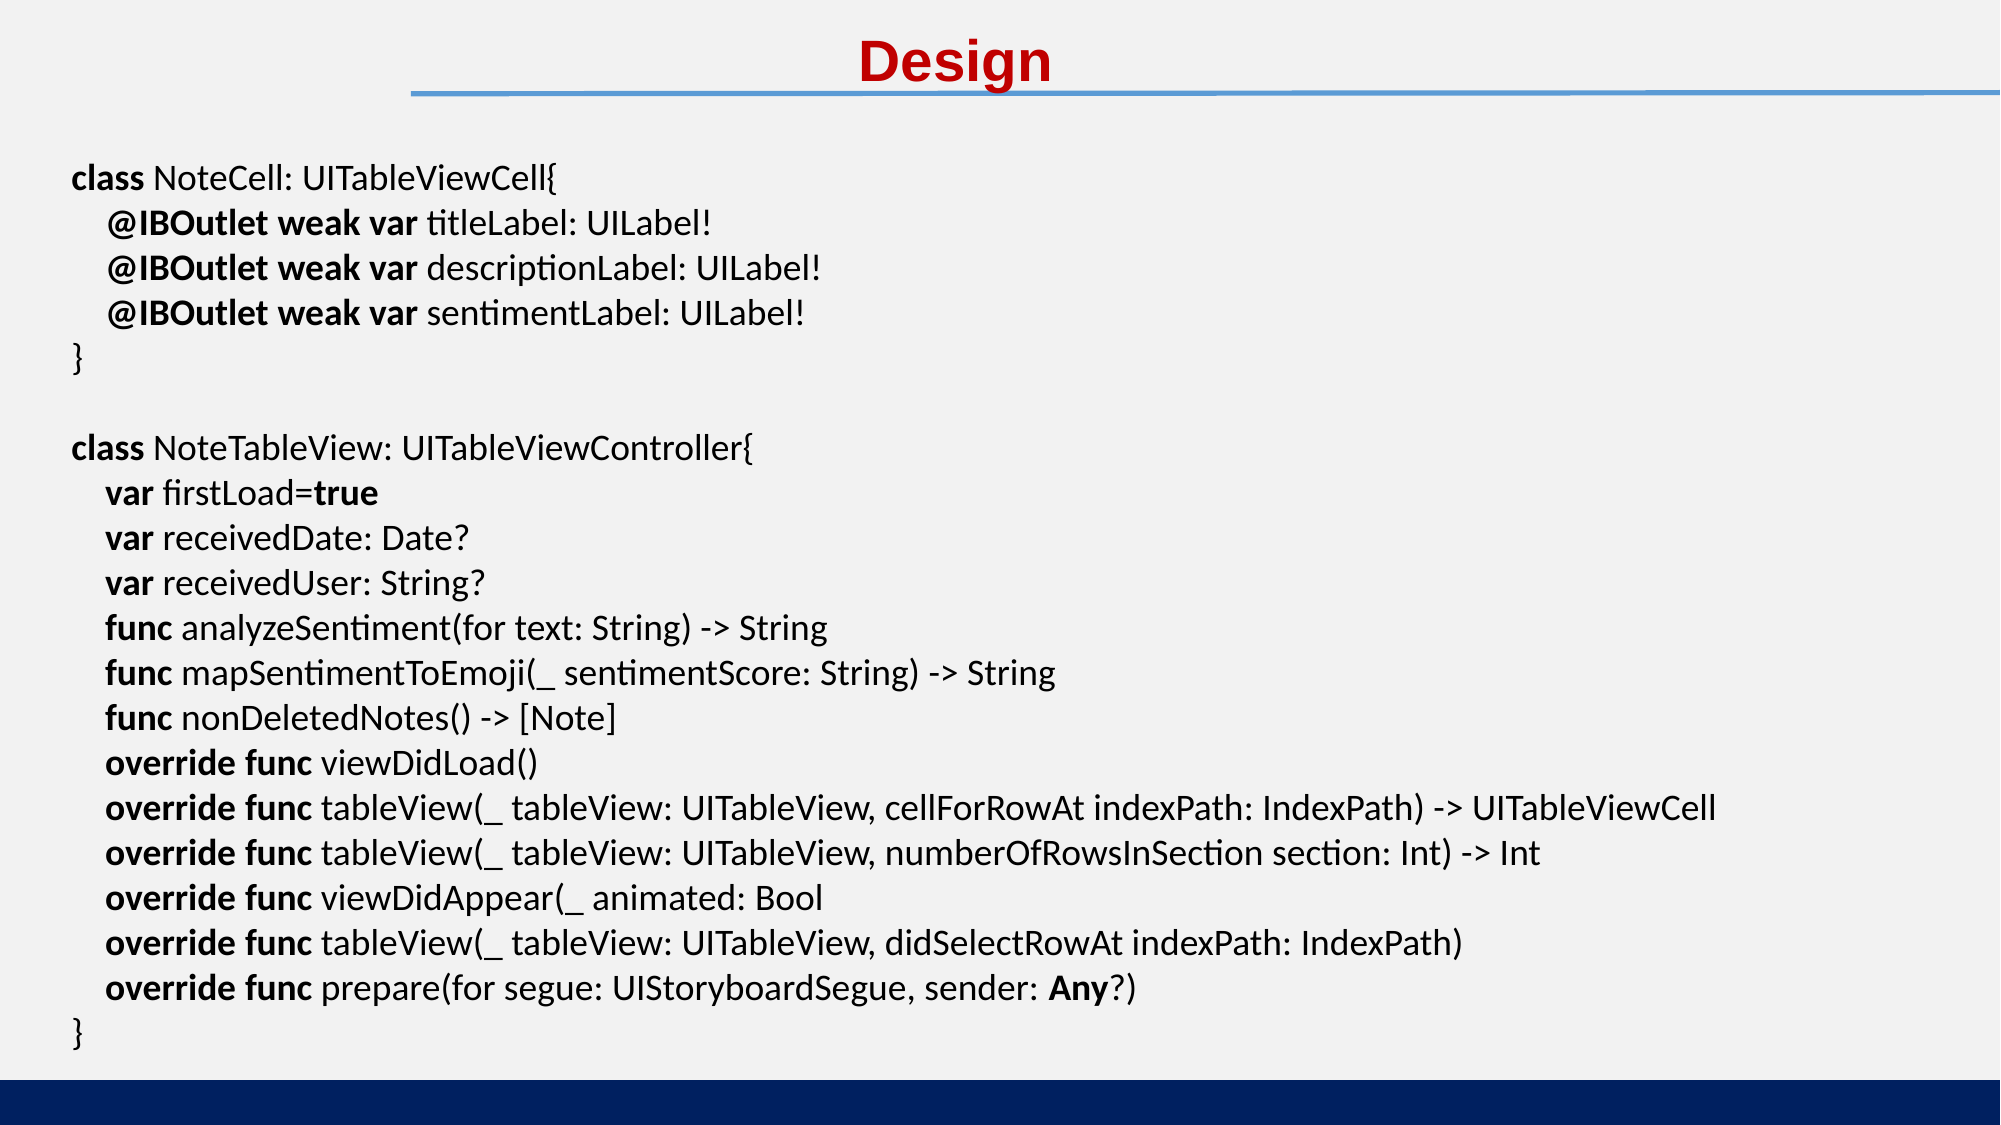

Design

class NoteCell: UITableViewCell{
    @IBOutlet weak var titleLabel: UILabel!
    @IBOutlet weak var descriptionLabel: UILabel!
    @IBOutlet weak var sentimentLabel: UILabel!
}

class NoteTableView: UITableViewController{
    var firstLoad=true
    var receivedDate: Date?
    var receivedUser: String?
    func analyzeSentiment(for text: String) -> String
    func mapSentimentToEmoji(_ sentimentScore: String) -> String
    func nonDeletedNotes() -> [Note]
    override func viewDidLoad()
    override func tableView(_ tableView: UITableView, cellForRowAt indexPath: IndexPath) -> UITableViewCell
    override func tableView(_ tableView: UITableView, numberOfRowsInSection section: Int) -> Int
    override func viewDidAppear(_ animated: Bool
    override func tableView(_ tableView: UITableView, didSelectRowAt indexPath: IndexPath)
    override func prepare(for segue: UIStoryboardSegue, sender: Any?)
}